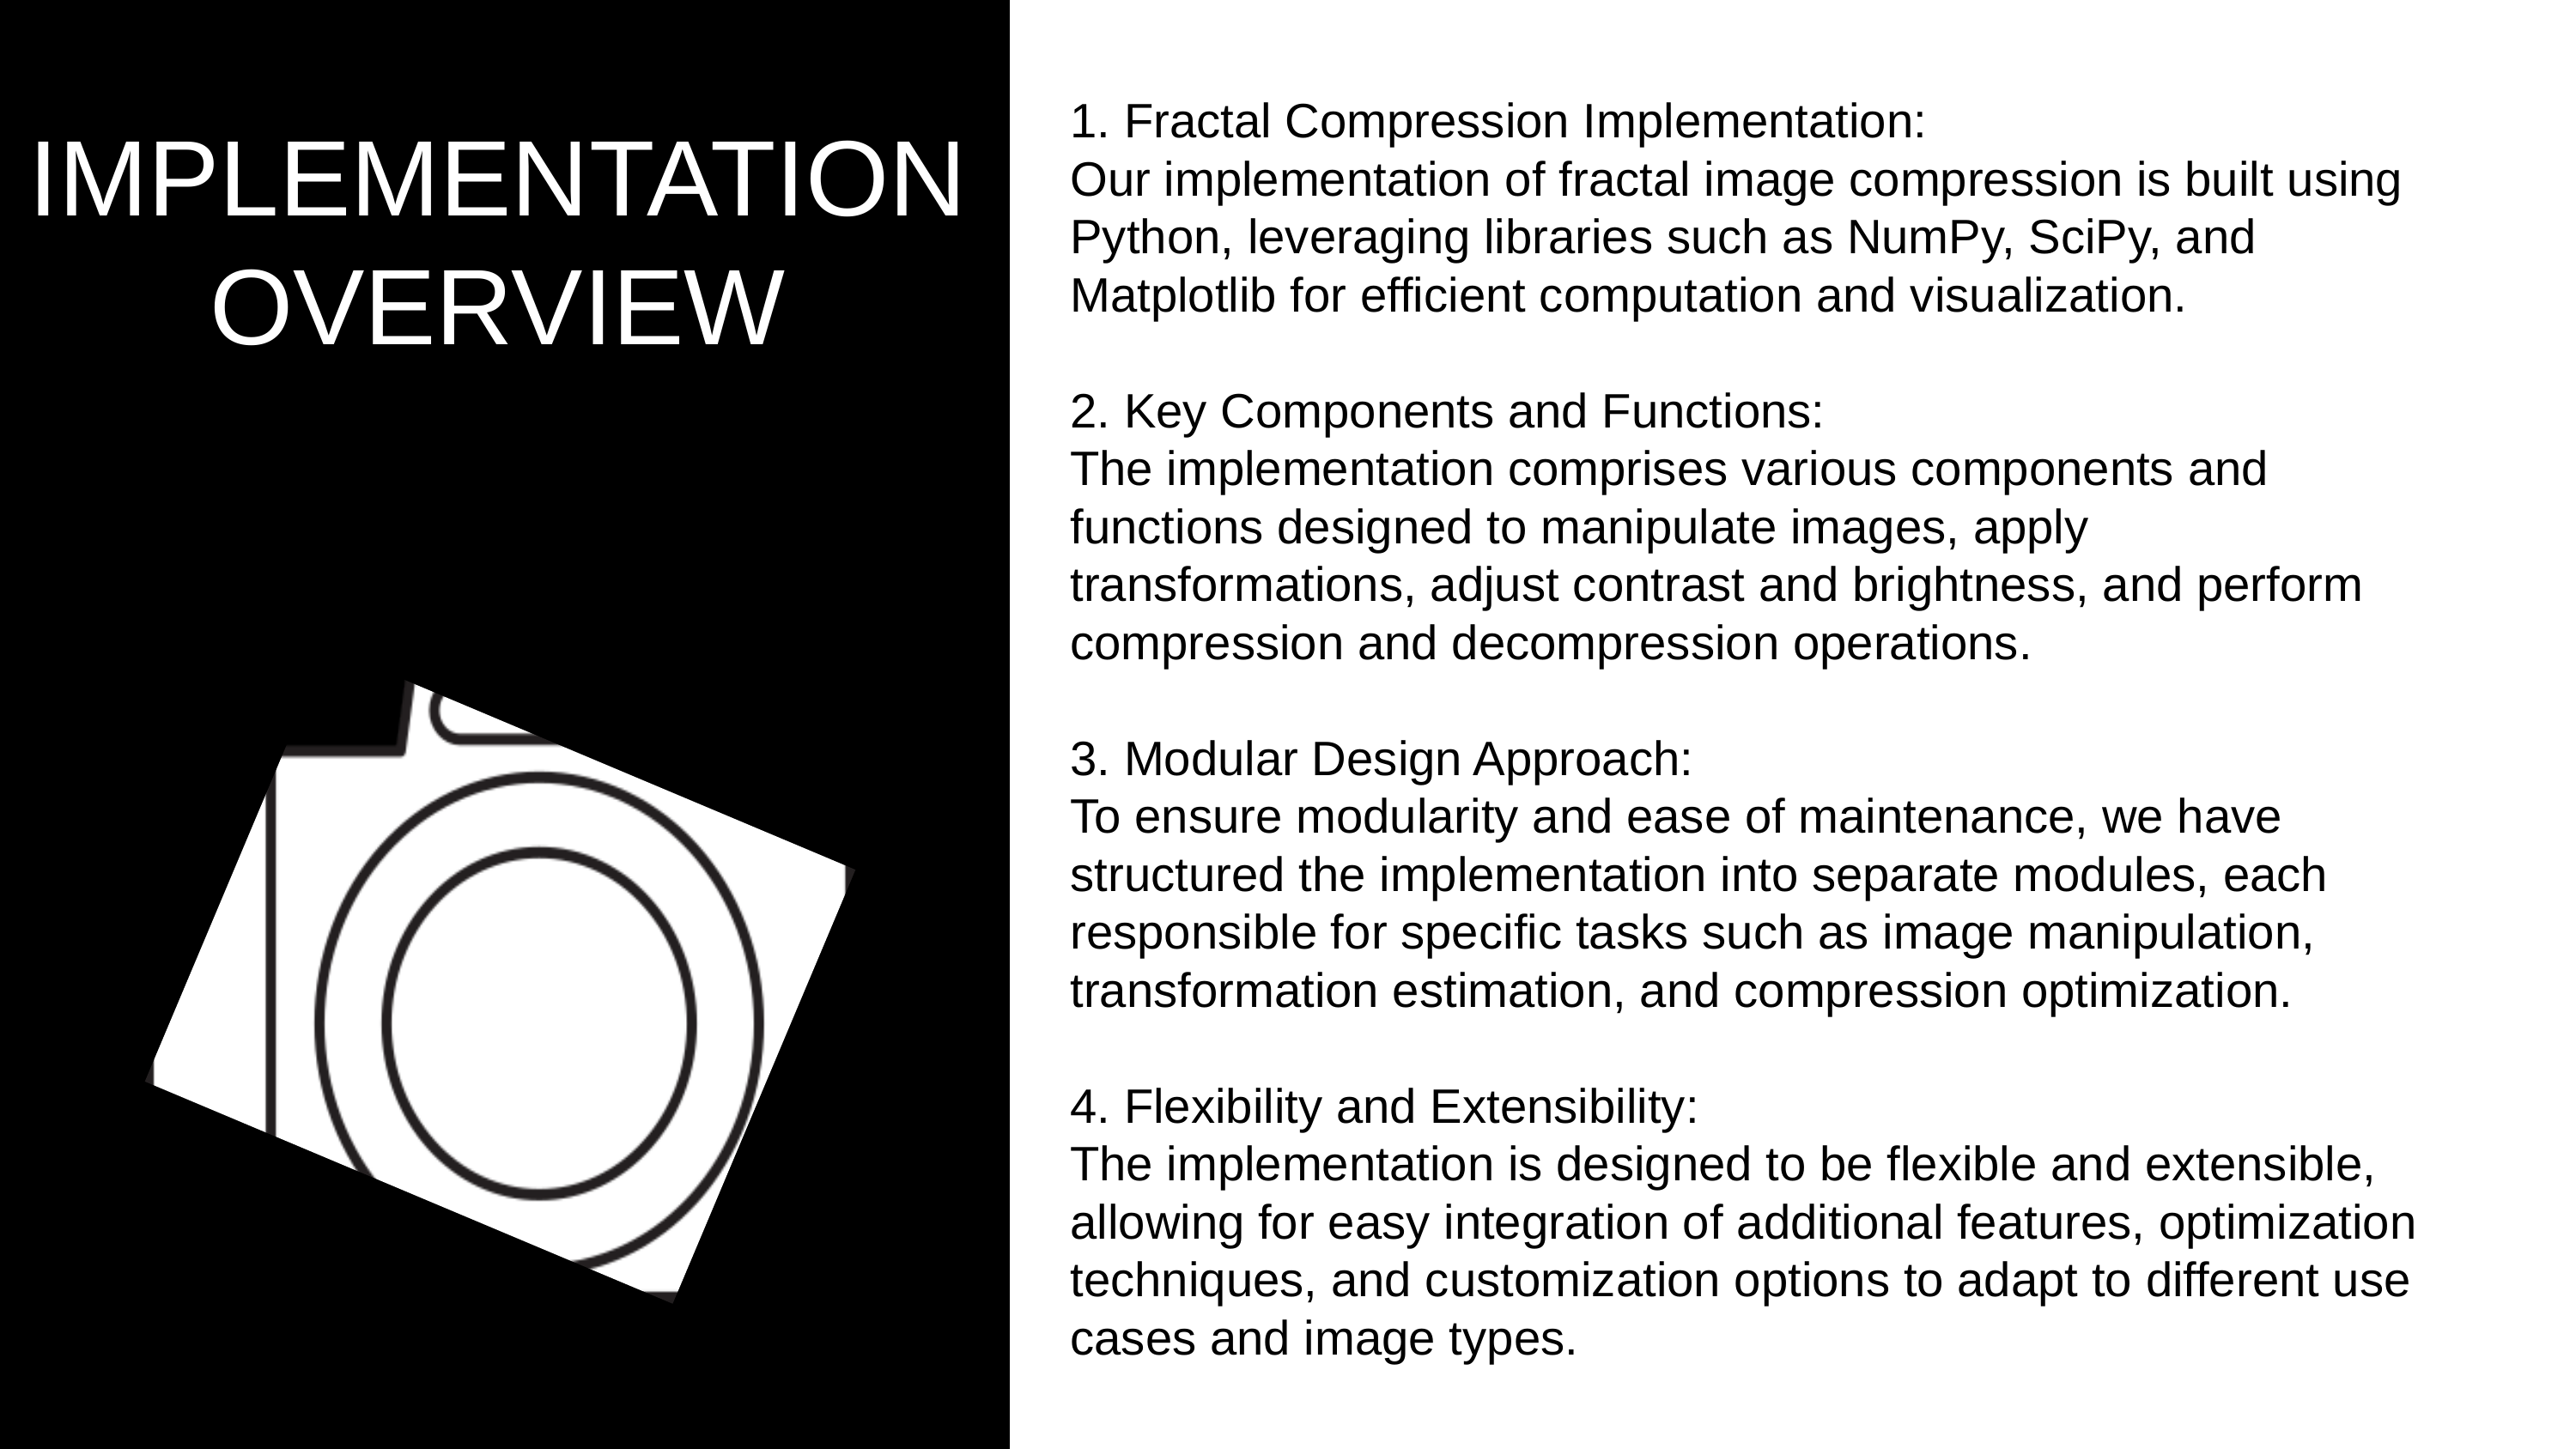

1. Fractal Compression Implementation:
Our implementation of fractal image compression is built using Python, leveraging libraries such as NumPy, SciPy, and Matplotlib for efficient computation and visualization.

2. Key Components and Functions:
The implementation comprises various components and functions designed to manipulate images, apply transformations, adjust contrast and brightness, and perform compression and decompression operations.

3. Modular Design Approach:
To ensure modularity and ease of maintenance, we have structured the implementation into separate modules, each responsible for specific tasks such as image manipulation, transformation estimation, and compression optimization.

4. Flexibility and Extensibility:
The implementation is designed to be flexible and extensible, allowing for easy integration of additional features, optimization techniques, and customization options to adapt to different use cases and image types.
IMPLEMENTATIONOVERVIEW